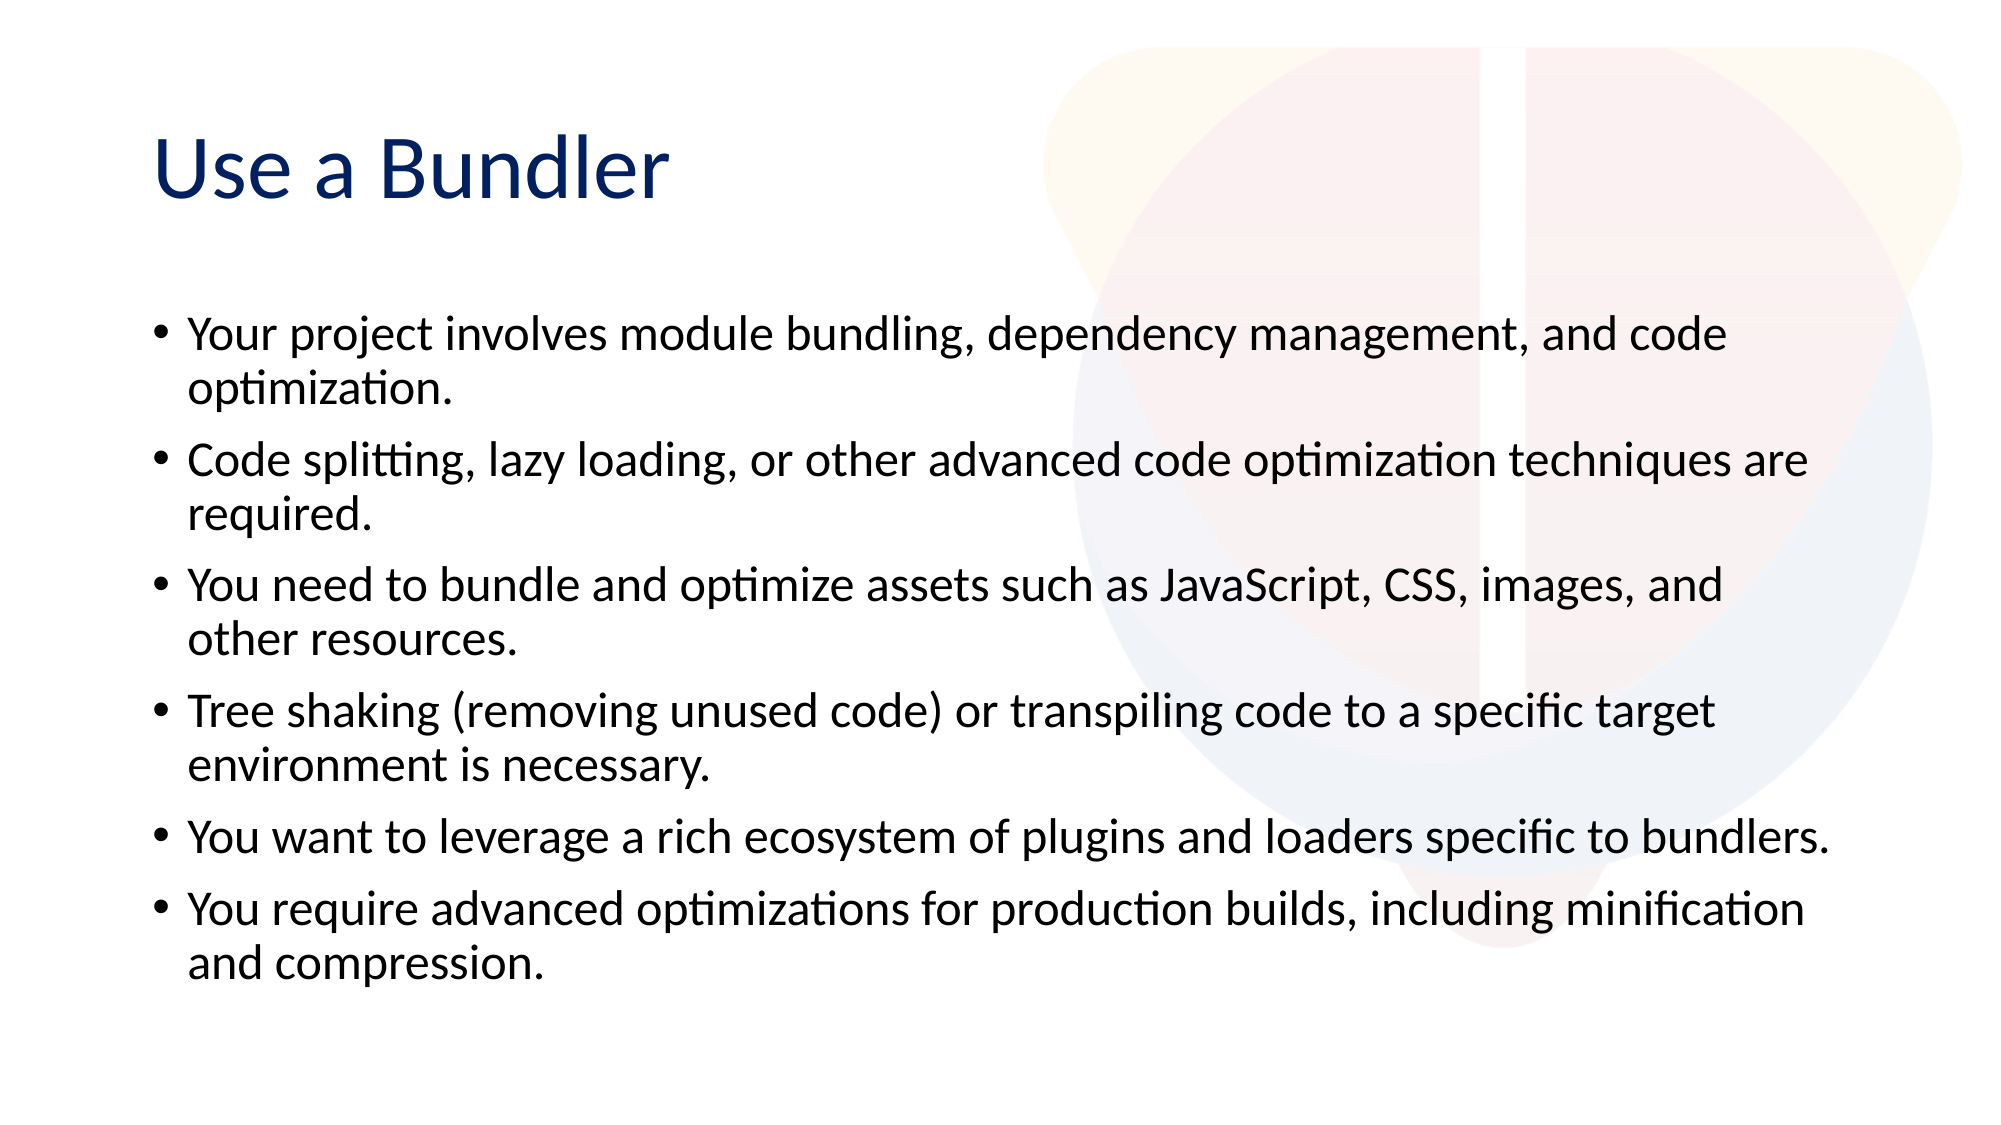

# Use a Bundler
Your project involves module bundling, dependency management, and code optimization.
Code splitting, lazy loading, or other advanced code optimization techniques are required.
You need to bundle and optimize assets such as JavaScript, CSS, images, and other resources.
Tree shaking (removing unused code) or transpiling code to a specific target environment is necessary.
You want to leverage a rich ecosystem of plugins and loaders specific to bundlers.
You require advanced optimizations for production builds, including minification and compression.